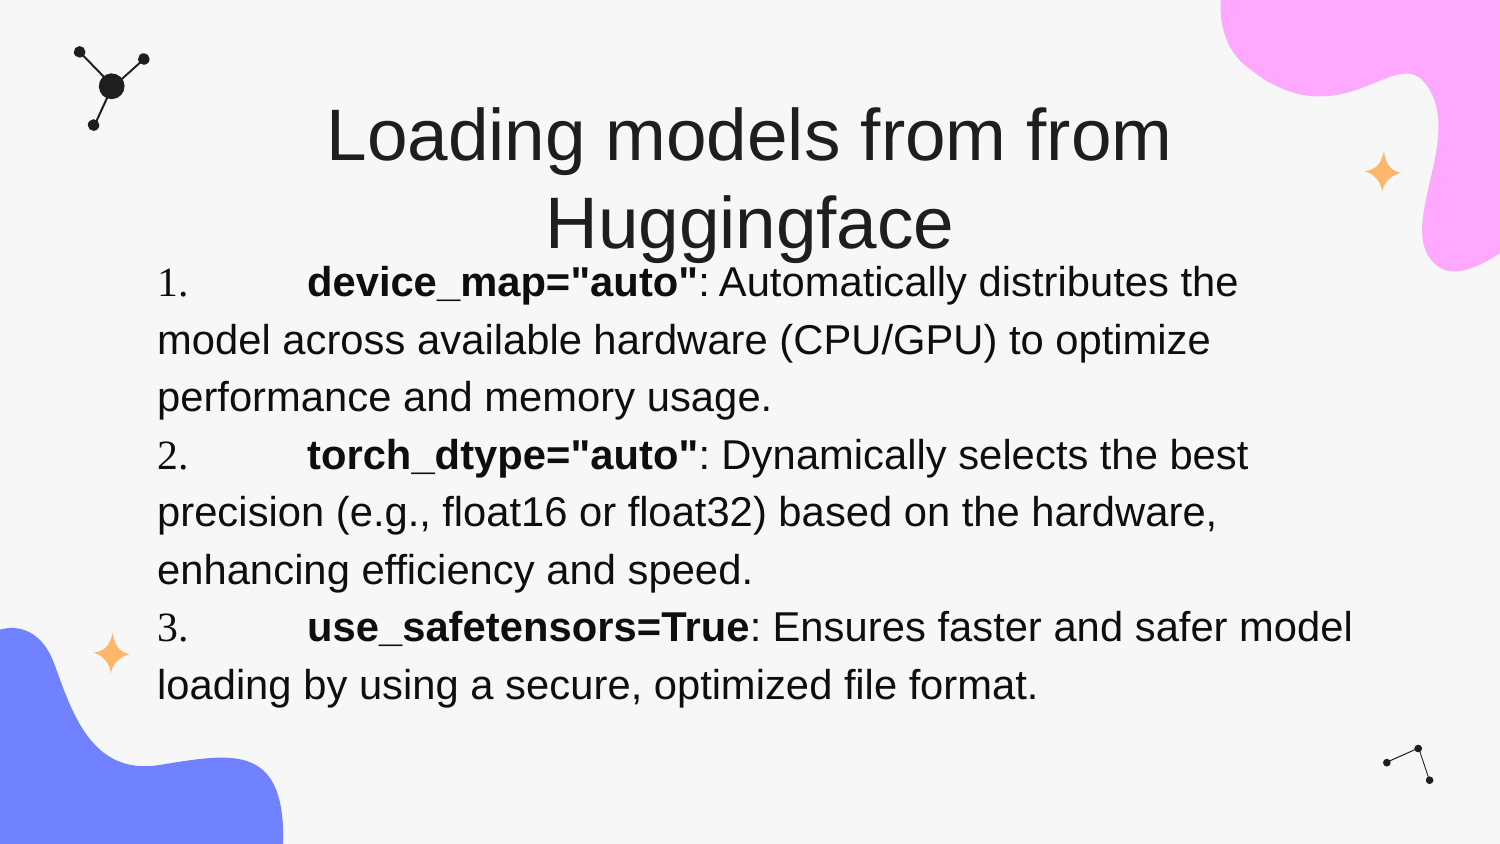

# Loading models from from Huggingface
	1.	device_map="auto": Automatically distributes the model across available hardware (CPU/GPU) to optimize performance and memory usage.
	2.	torch_dtype="auto": Dynamically selects the best precision (e.g., float16 or float32) based on the hardware, enhancing efficiency and speed.
	3.	use_safetensors=True: Ensures faster and safer model loading by using a secure, optimized file format.